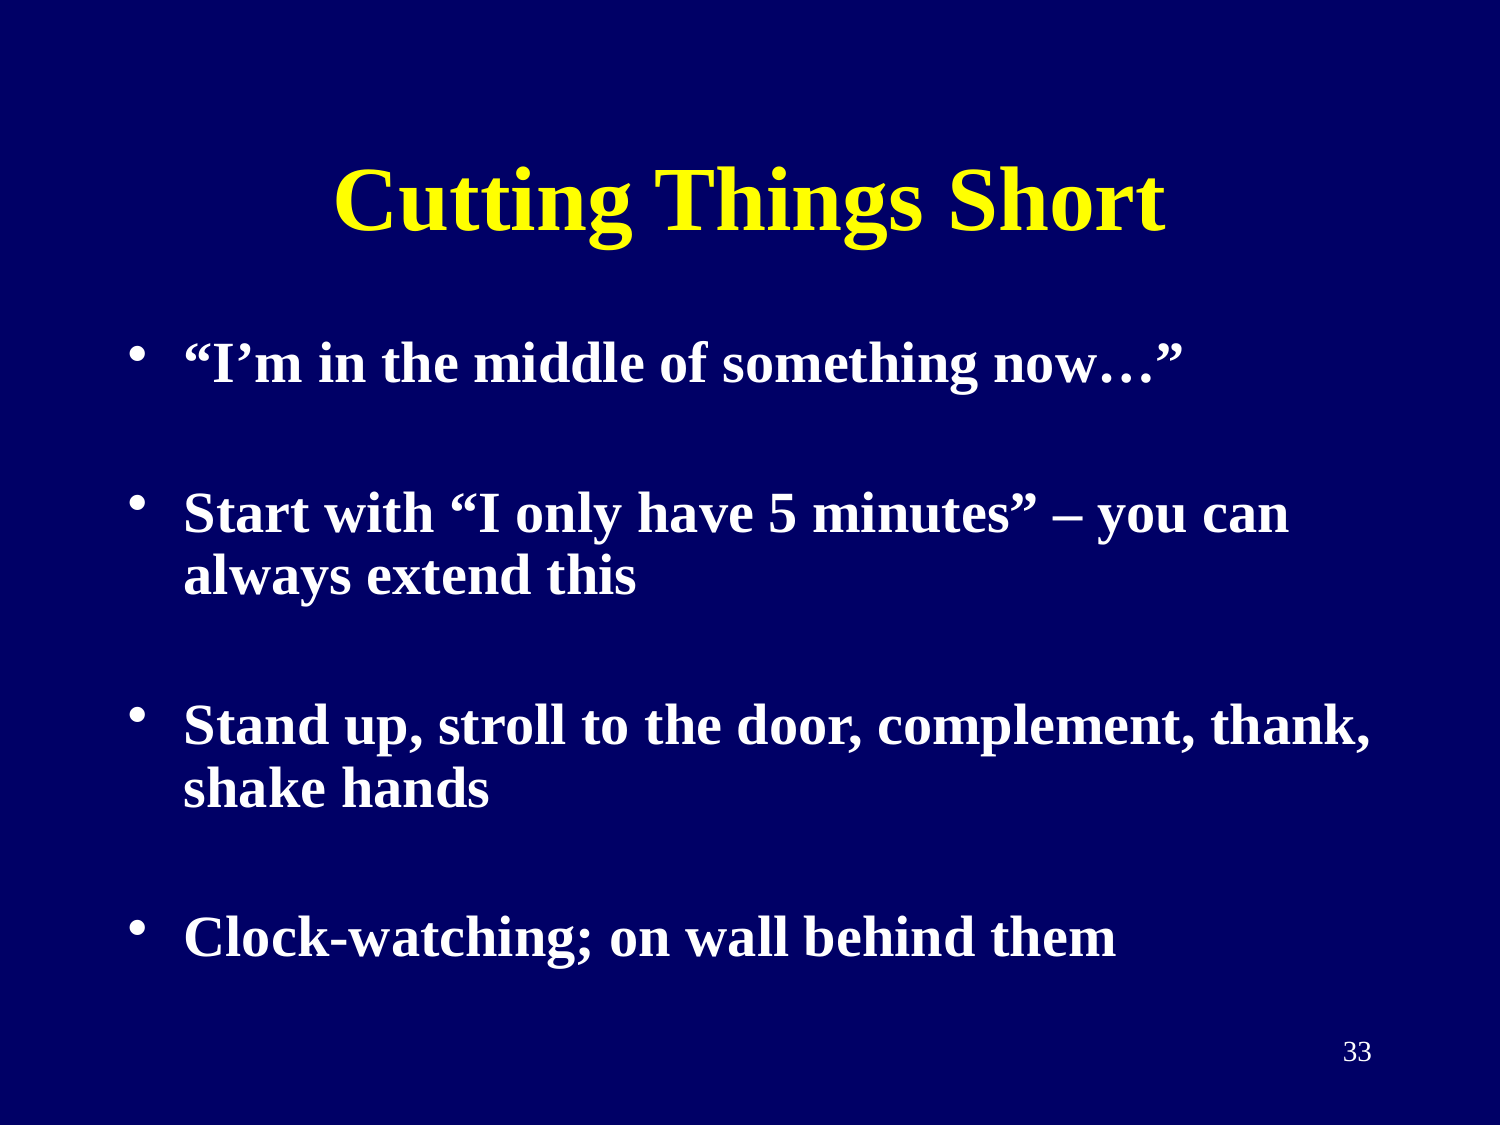

# Cutting Things Short
“I’m in the middle of something now…”

Start with “I only have 5 minutes” – you can always extend this

Stand up, stroll to the door, complement, thank, shake hands

Clock-watching; on wall behind them
33